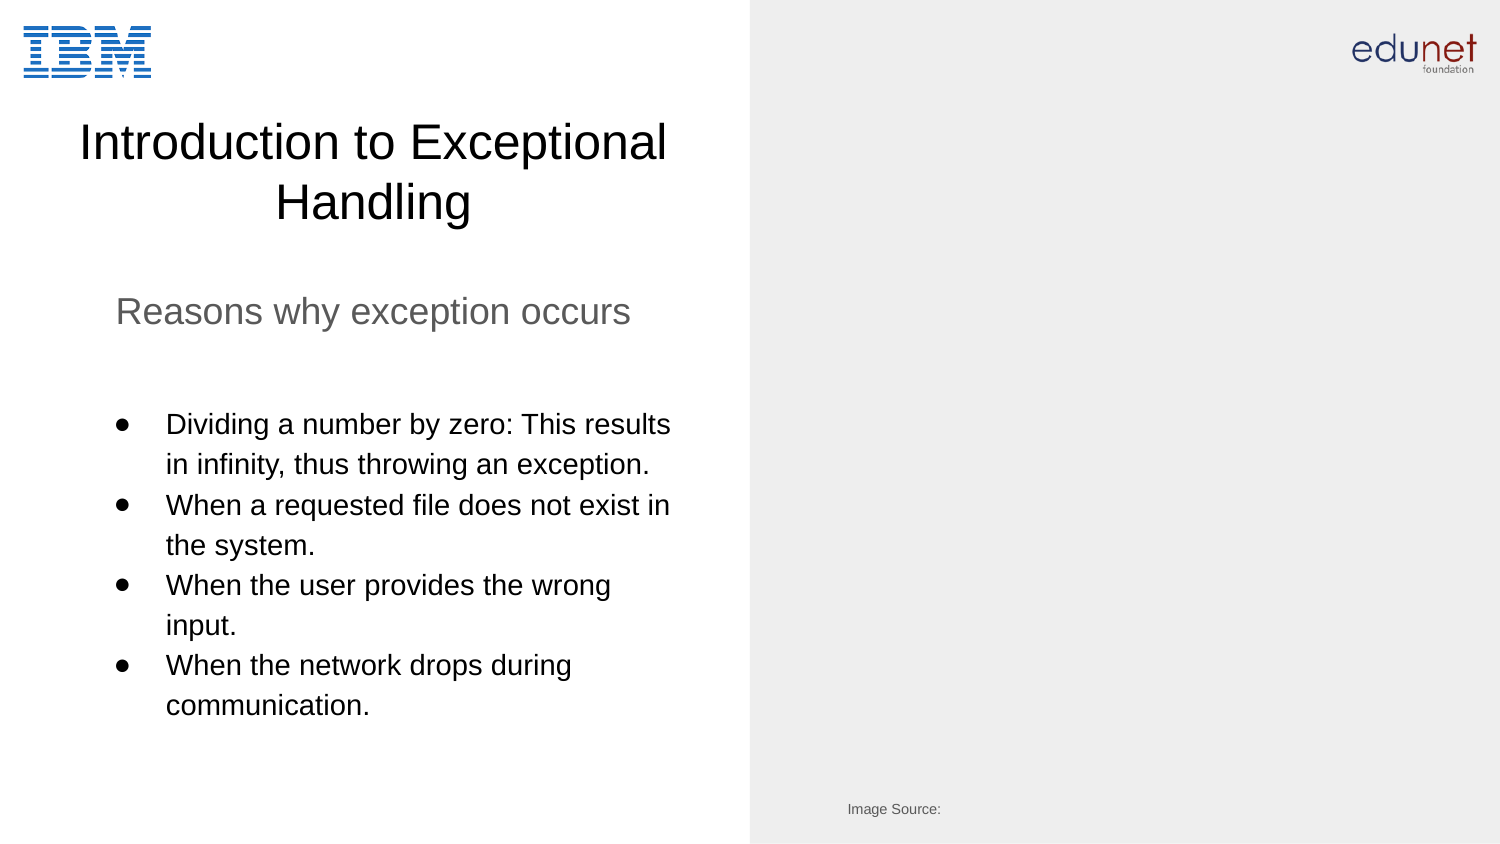

# Introduction to Exceptional Handling
Reasons why exception occurs
Dividing a number by zero: This results in infinity, thus throwing an exception.
When a requested file does not exist in the system.
When the user provides the wrong input.
When the network drops during communication.

Image Source: